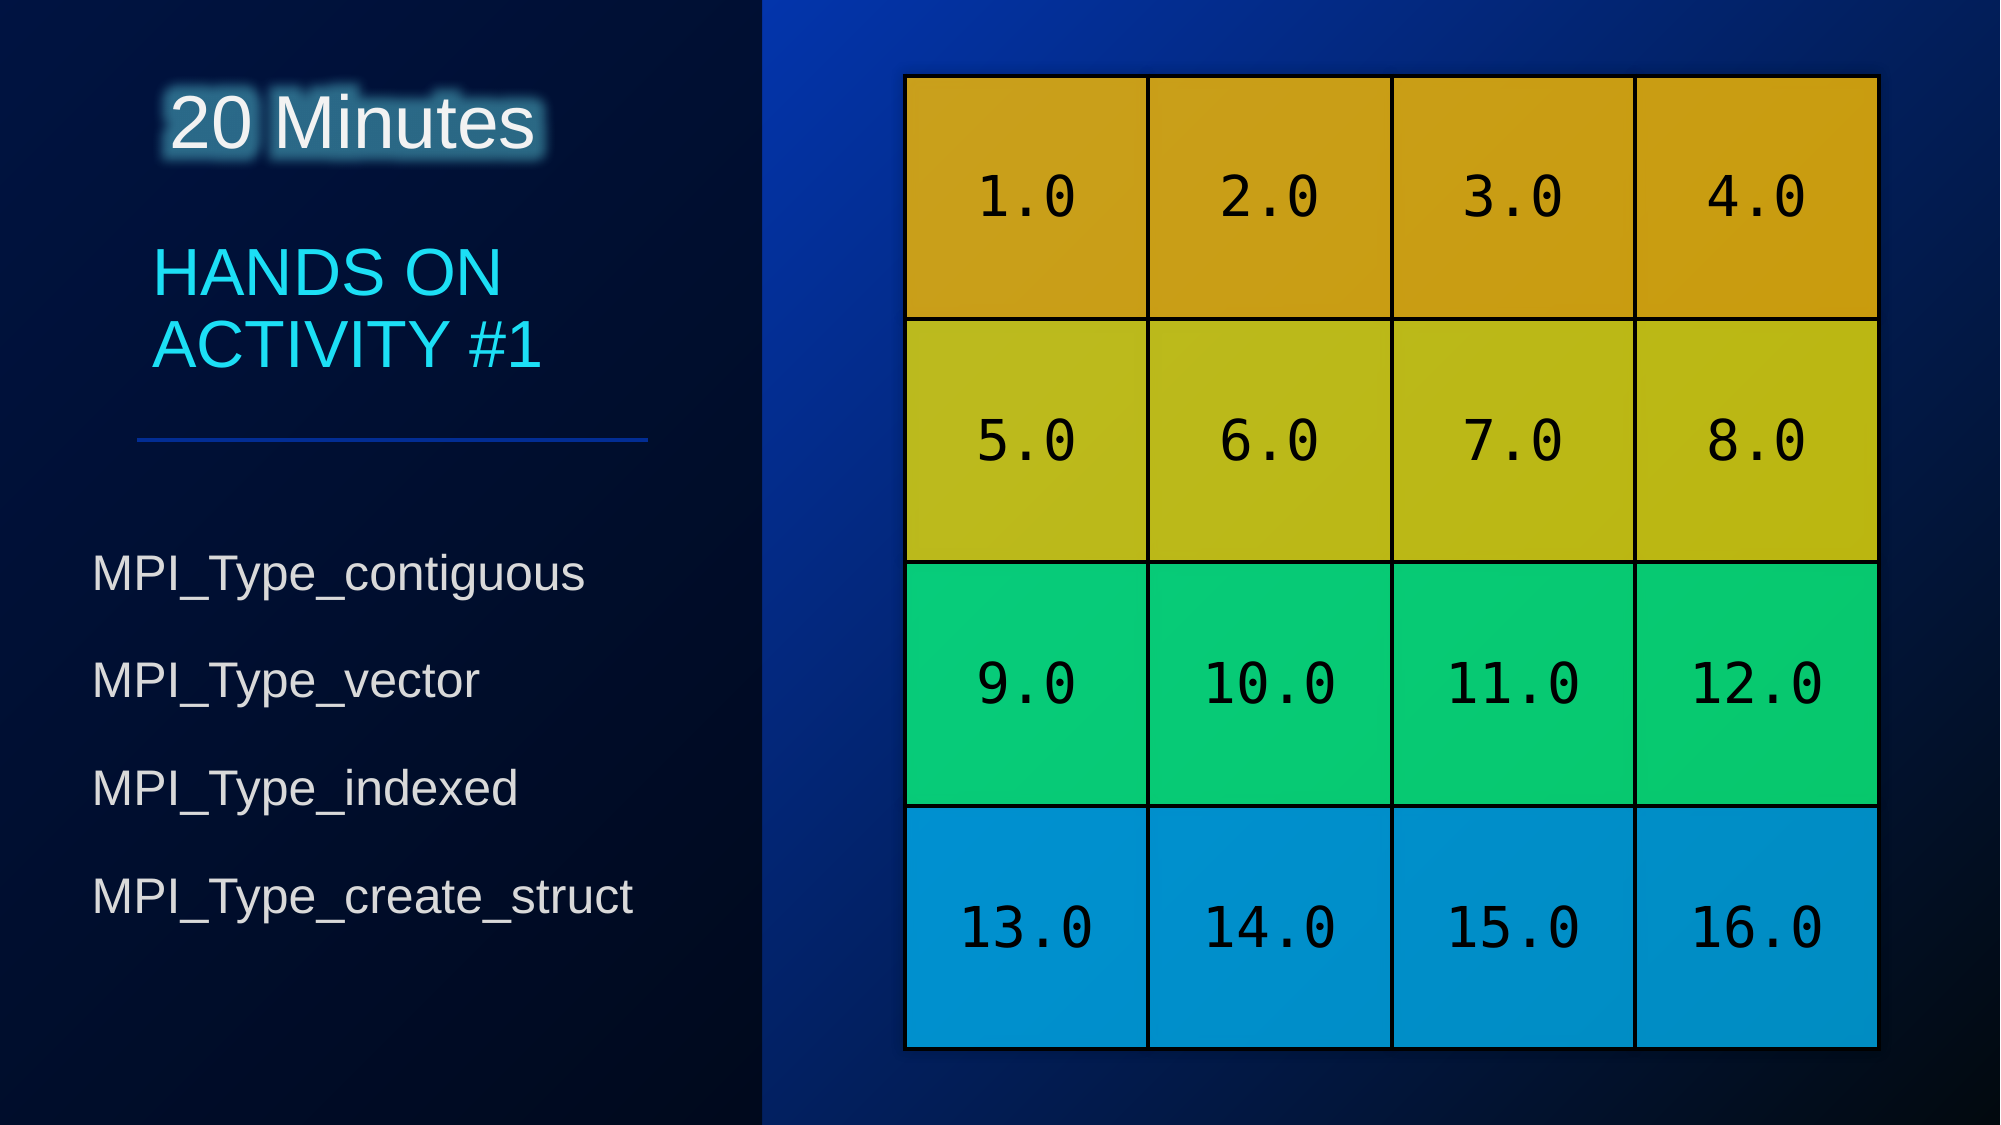

# Hands On Activity #1
20 Minutes
| 1.0 | 2.0 | 3.0 | 4.0 |
| --- | --- | --- | --- |
| 5.0 | 6.0 | 7.0 | 8.0 |
| 9.0 | 10.0 | 11.0 | 12.0 |
| 13.0 | 14.0 | 15.0 | 16.0 |
MPI_Type_contiguous

MPI_Type_vector

MPI_Type_indexed

MPI_Type_create_struct